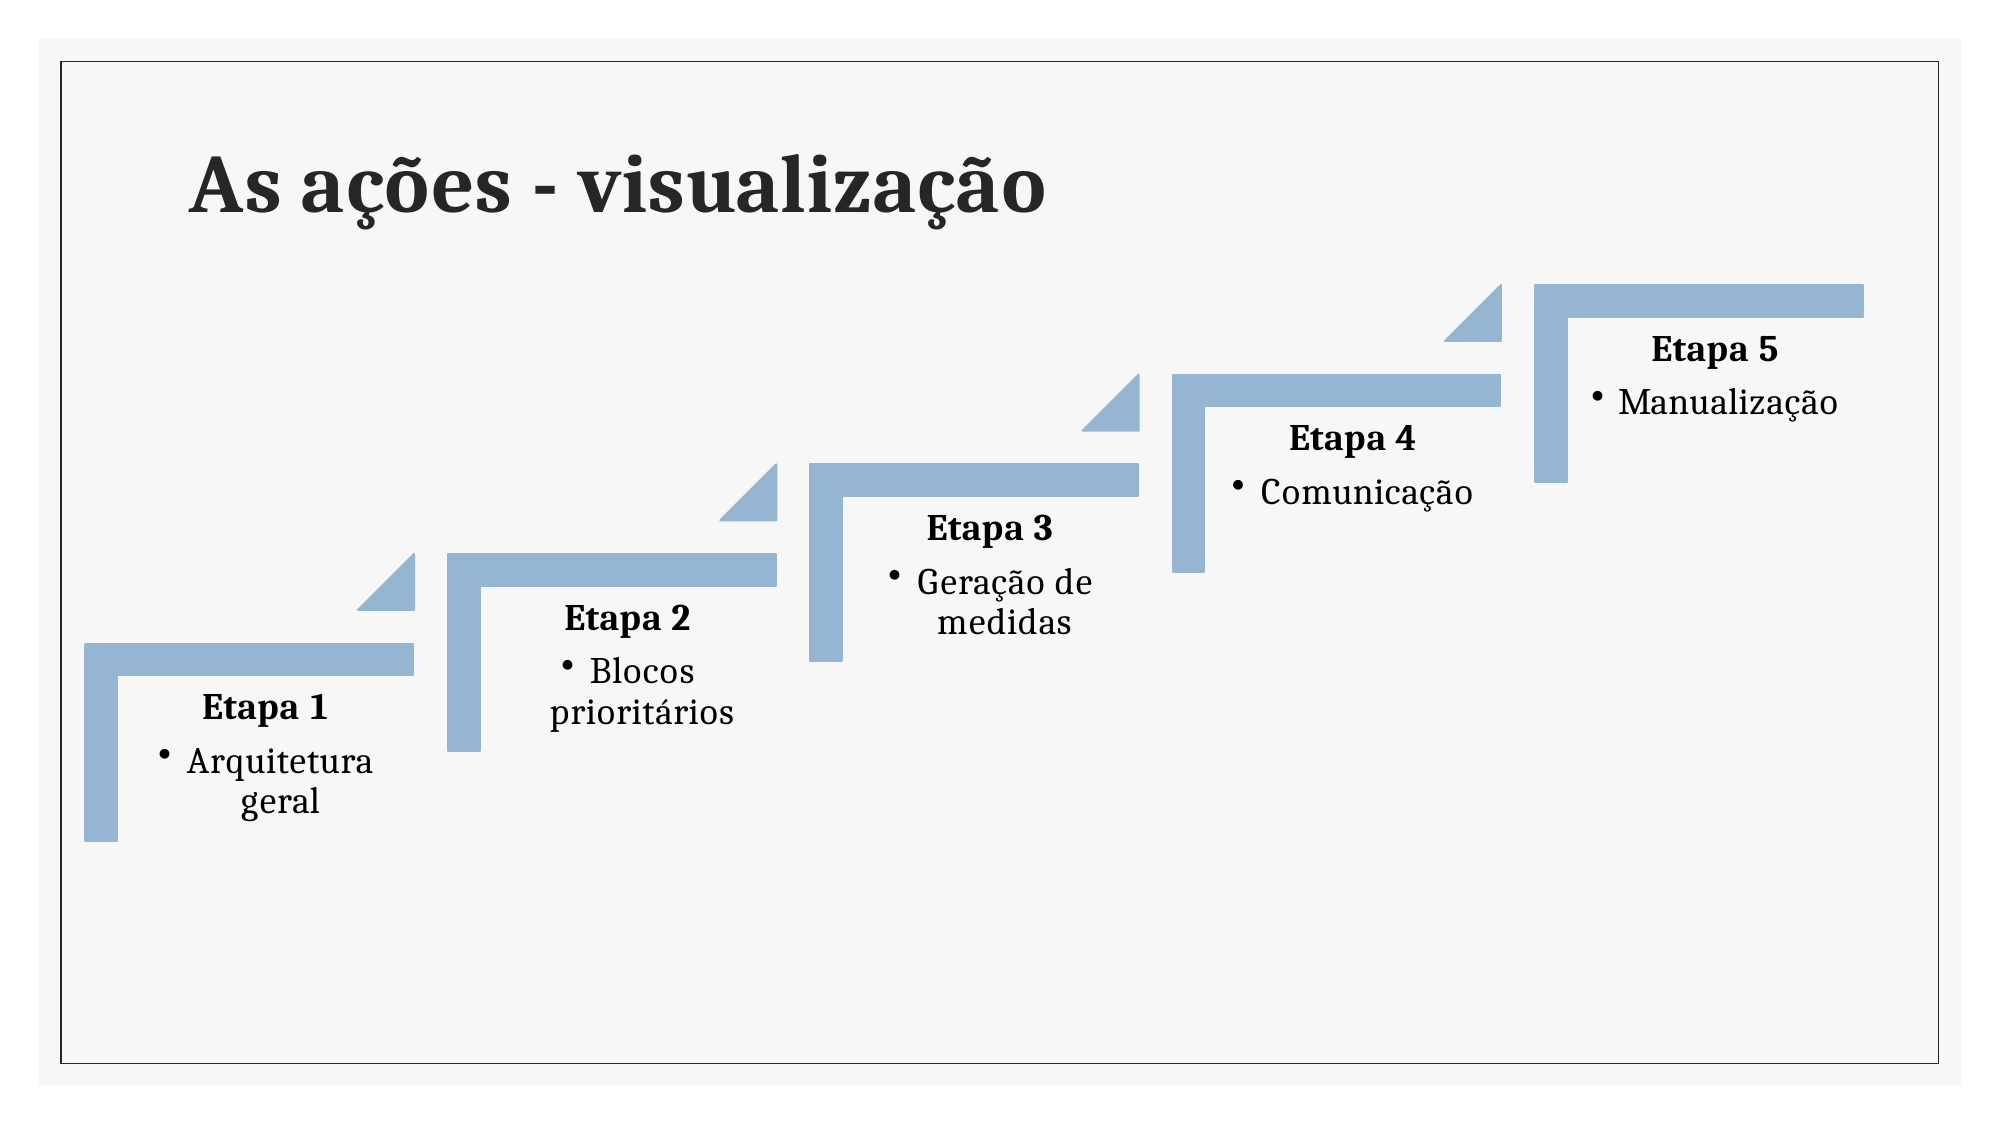

# As ações - visualização
Etapa 1
Arquitetura geral
Etapa 2
Blocos prioritários
Etapa 3
Geração de medidas
Etapa 4
Comunicação
Etapa 5
Manualização